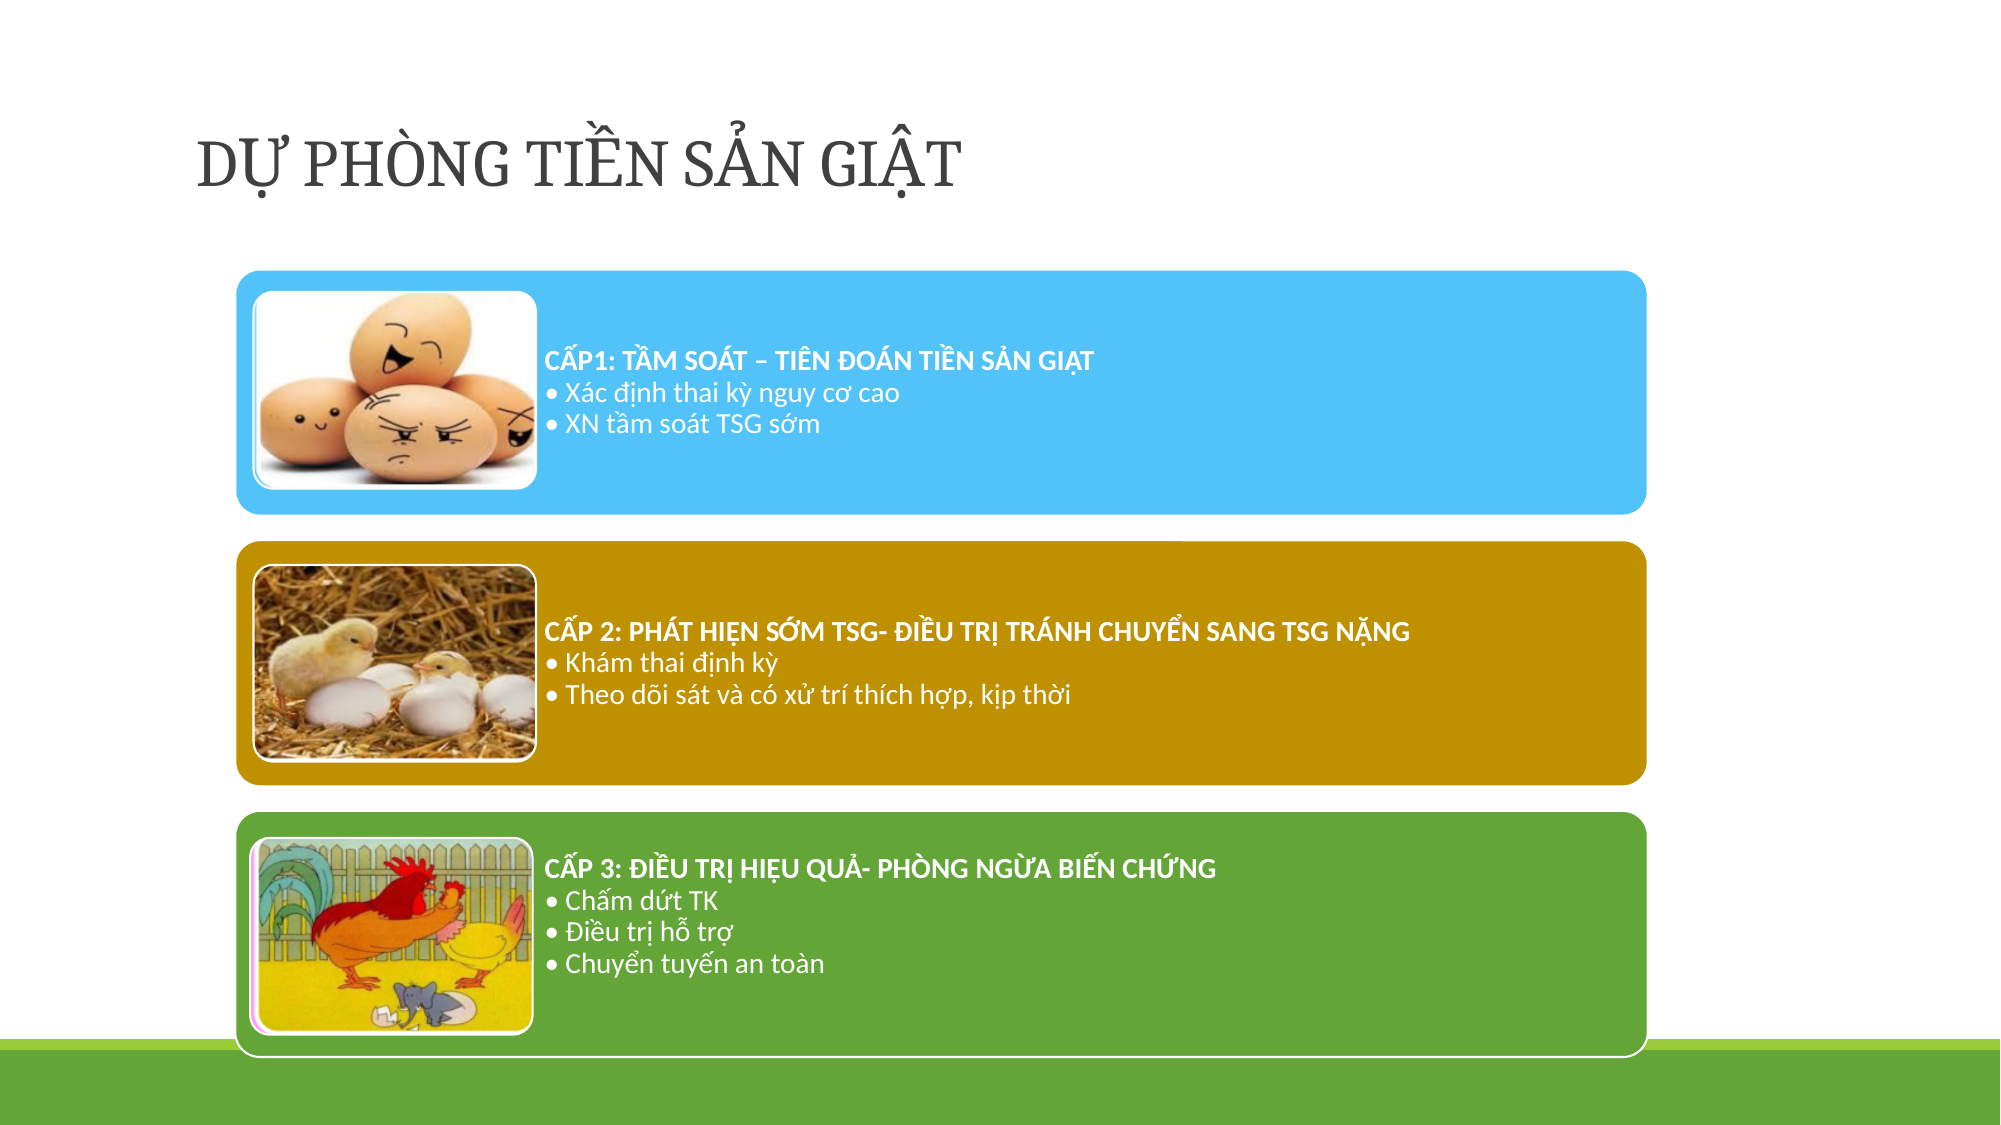

# DỰ PHÒNG TIỀN SẢN GIẬT

CẤP1: TẦM SOÁT – TIÊN ĐOÁN TIỀN SẢN GIẬT
• Xác định thai kỳ nguy cơ cao
• XN tầm soát TSG sớm

CẤP 2: PHÁT HIỆN SỚM TSG- ĐIỀU TRỊ TRÁNH CHUYỂN SANG TSG NẶNG
• Khám thai định kỳ
• Theo dõi sát và có xử trí thích hợp, kịp thời

CẤP 3: ĐIỀU TRỊ HIỆU QUẢ- PHÒNG NGỪA BIẾN CHỨNG
• Chấm dứt TK
• Điều trị hỗ trợ
• Chuyển tuyến an toàn